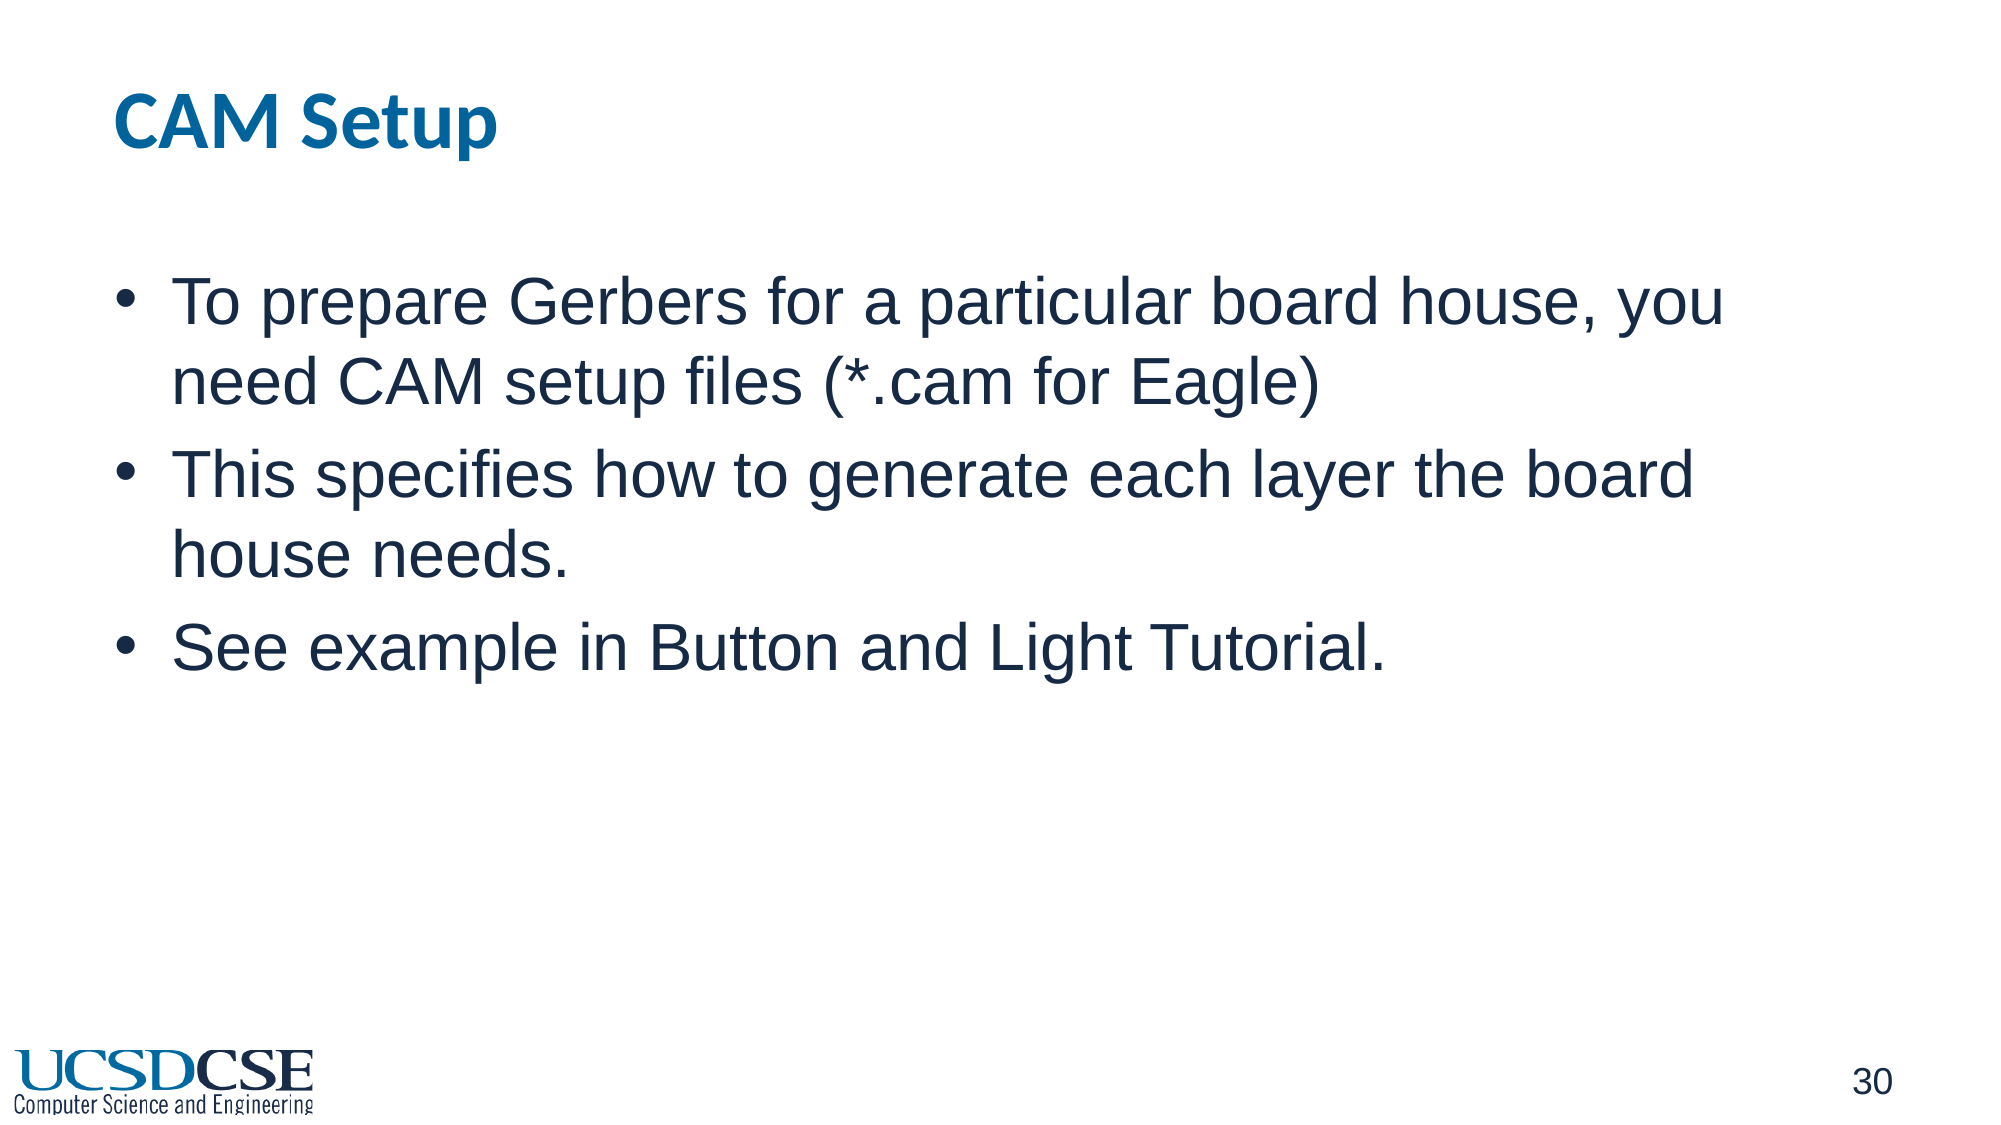

# CAM Setup
To prepare Gerbers for a particular board house, you need CAM setup files (*.cam for Eagle)
This specifies how to generate each layer the board house needs.
See example in Button and Light Tutorial.